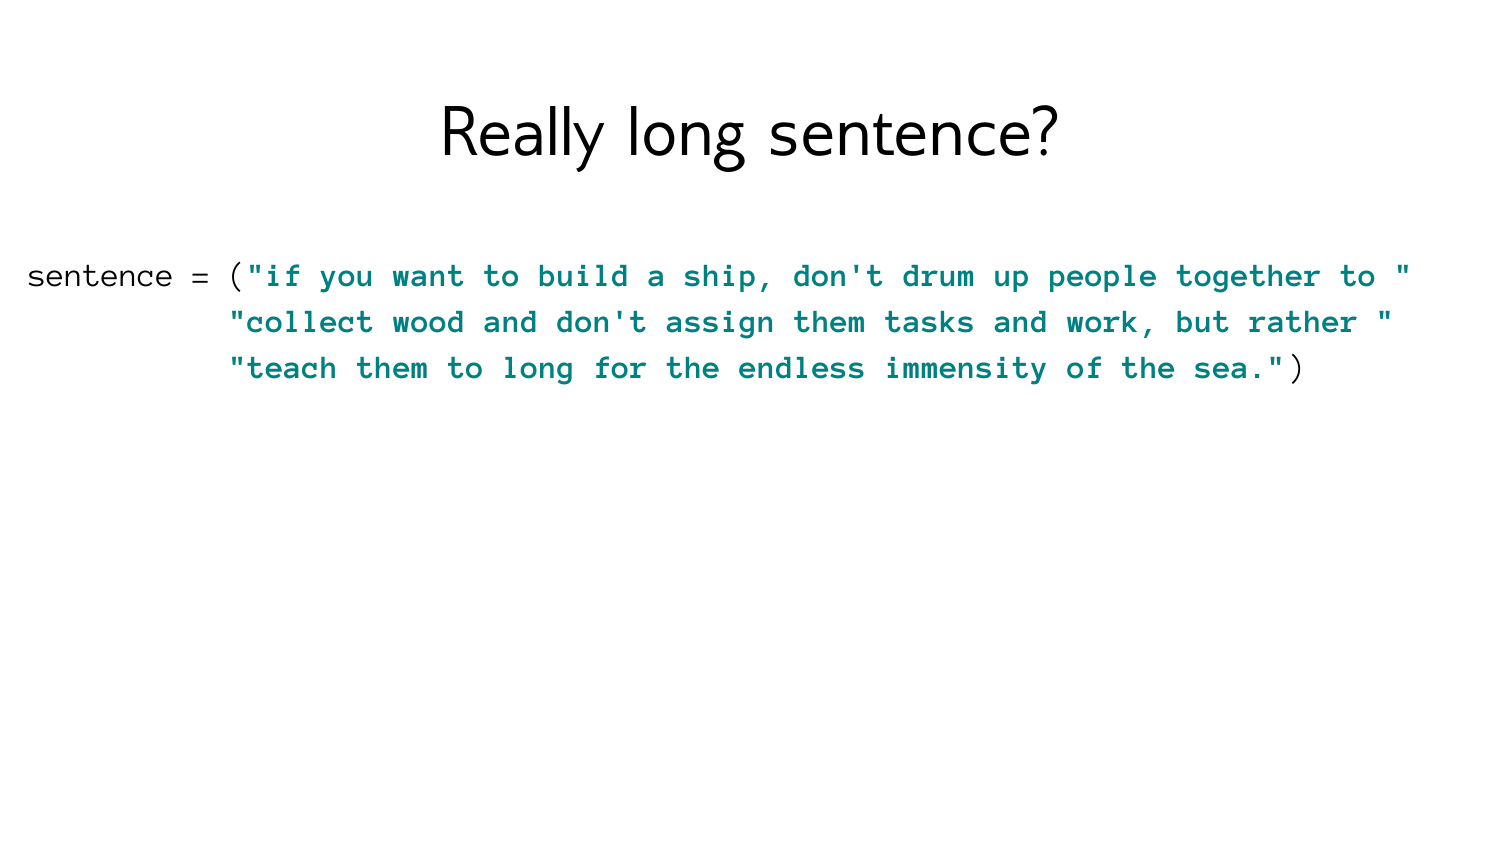

# Really long sentence?
sentence = ("if you want to build a ship, don't drum up people together to "
           "collect wood and don't assign them tasks and work, but rather "
           "teach them to long for the endless immensity of the sea.")